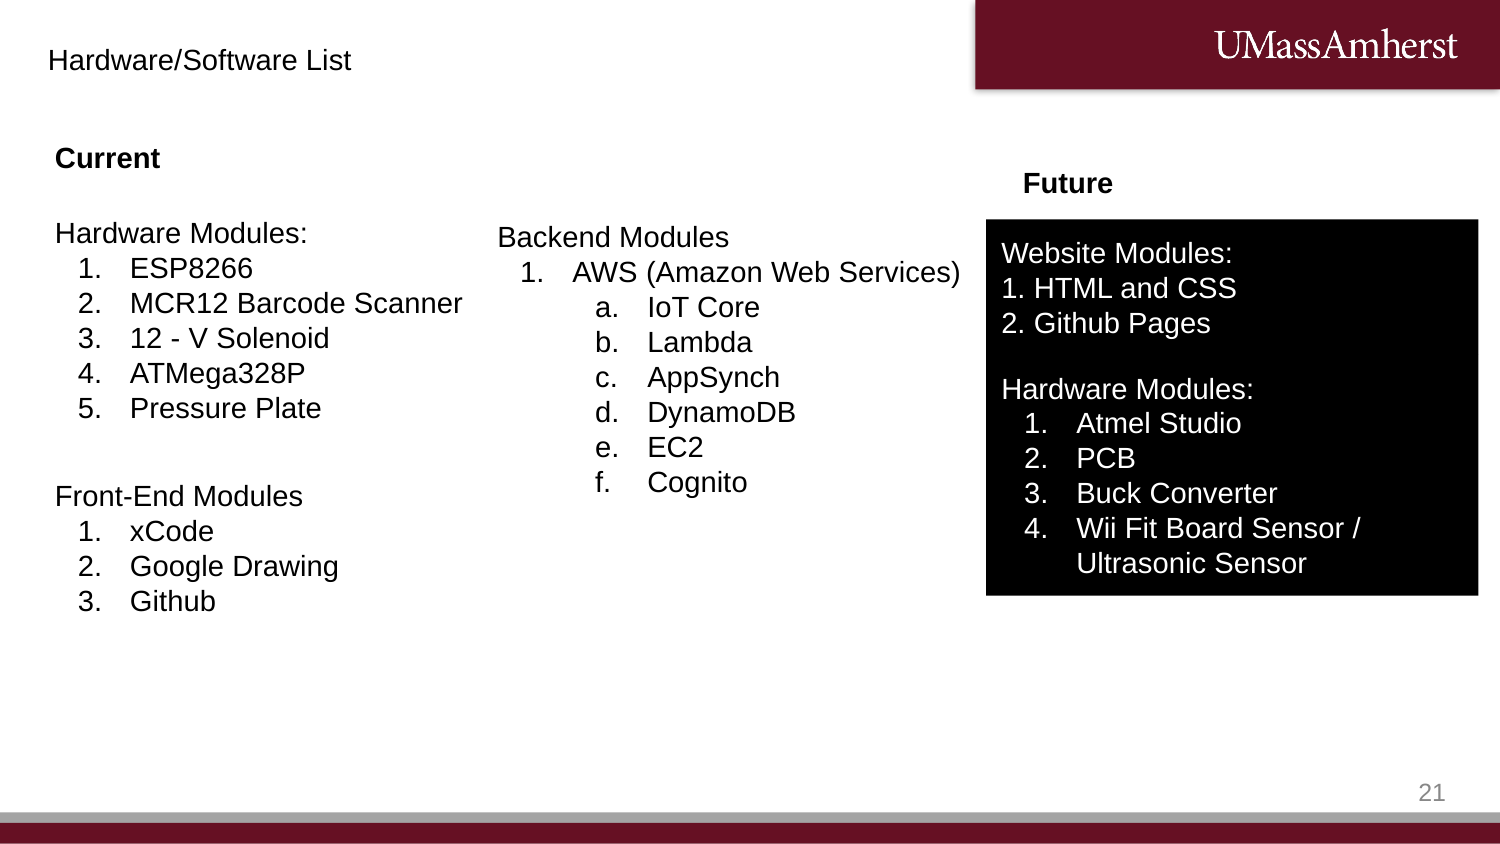

Hardware/Software List
Current

Future
Hardware Modules:
ESP8266
MCR12 Barcode Scanner
12 - V Solenoid
ATMega328P
Pressure Plate
Backend Modules
AWS (Amazon Web Services)
IoT Core
Lambda
AppSynch
DynamoDB
EC2
Cognito
Website Modules:
1. HTML and CSS
2. Github Pages

Hardware Modules:
Atmel Studio
PCB
Buck Converter
Wii Fit Board Sensor / Ultrasonic Sensor

Front-End Modules
xCode
Google Drawing
Github

21